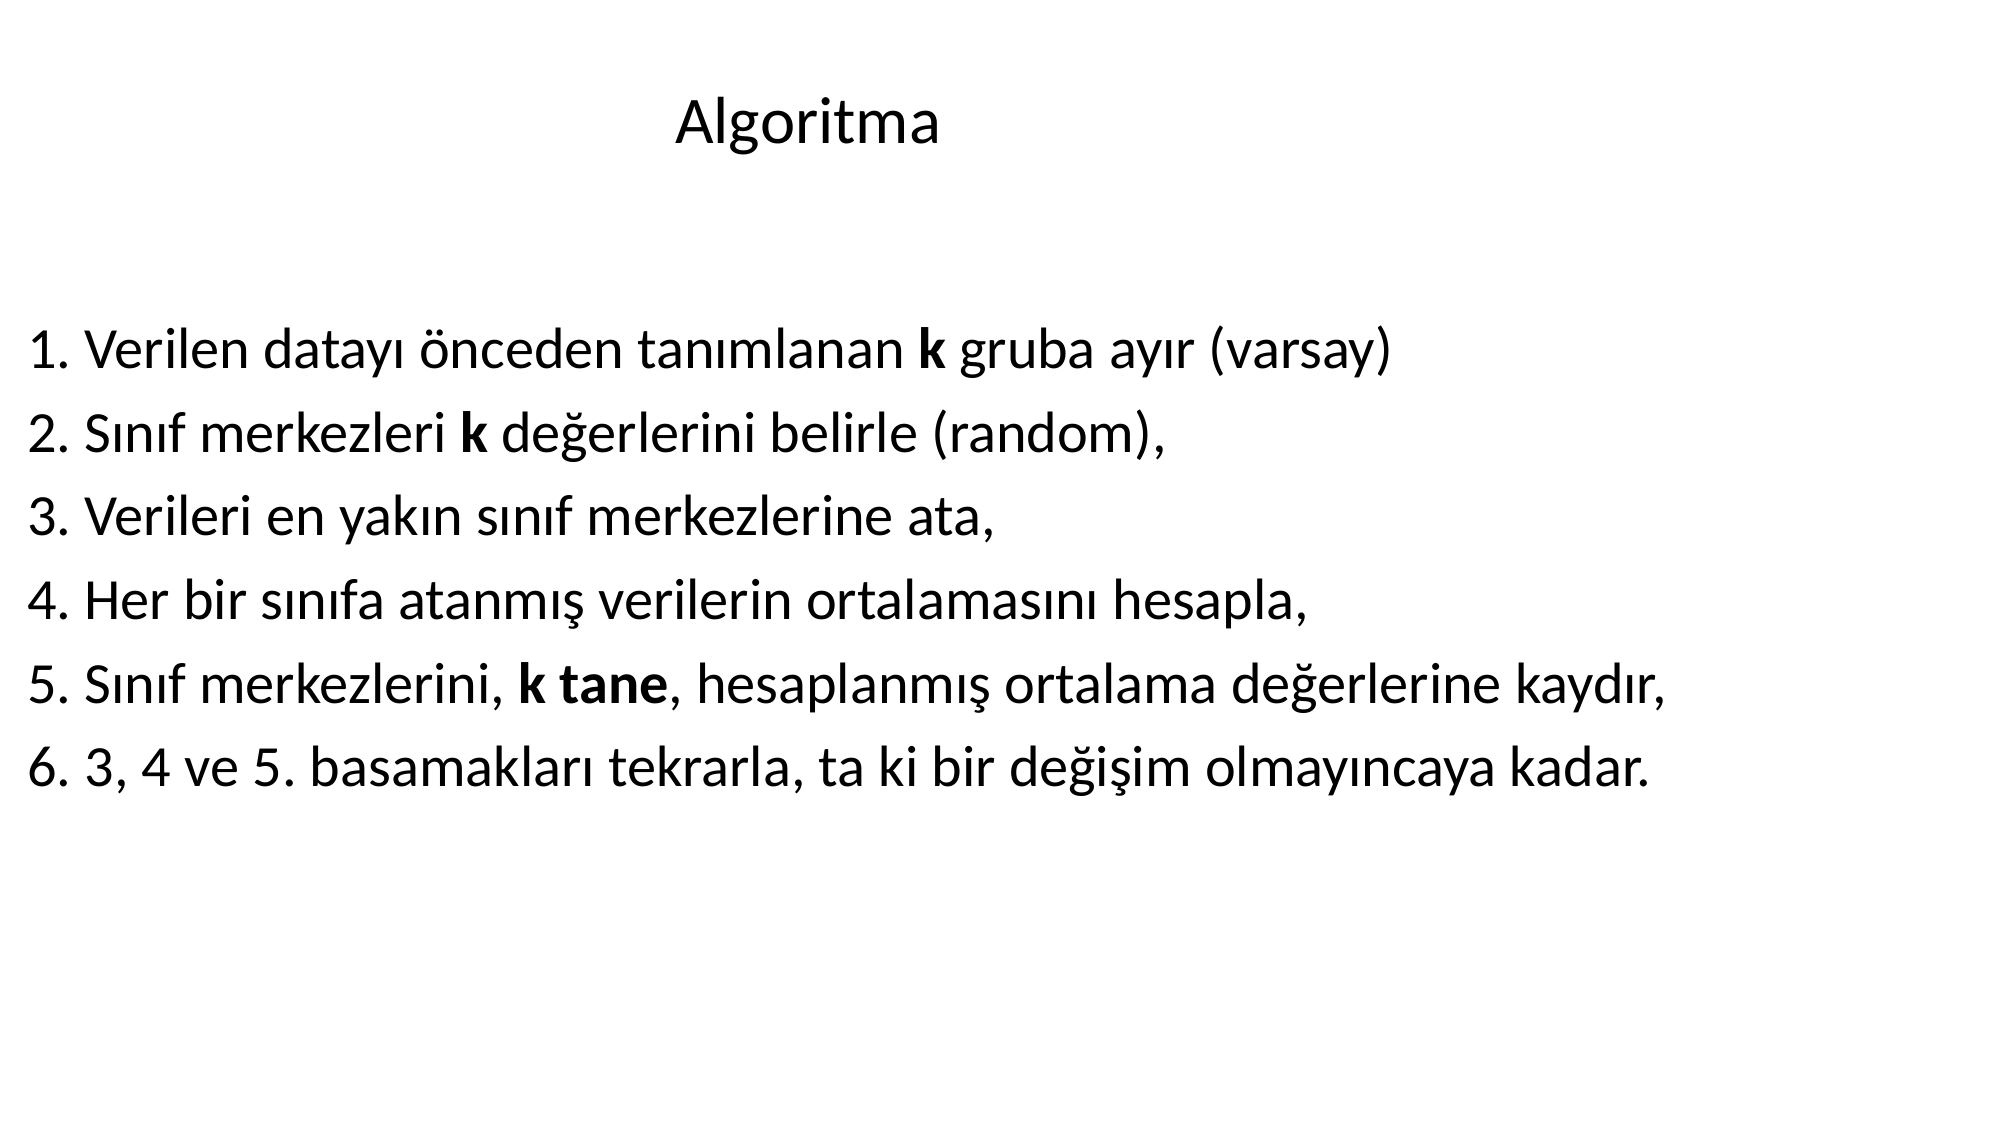

Algoritma

1. Verilen datayı önceden tanımlanan k gruba ayır (varsay)
2. Sınıf merkezleri k değerlerini belirle (random),
3. Verileri en yakın sınıf merkezlerine ata,
4. Her bir sınıfa atanmış verilerin ortalamasını hesapla,
5. Sınıf merkezlerini, k tane, hesaplanmış ortalama değerlerine kaydır,
6. 3, 4 ve 5. basamakları tekrarla, ta ki bir değişim olmayıncaya kadar.